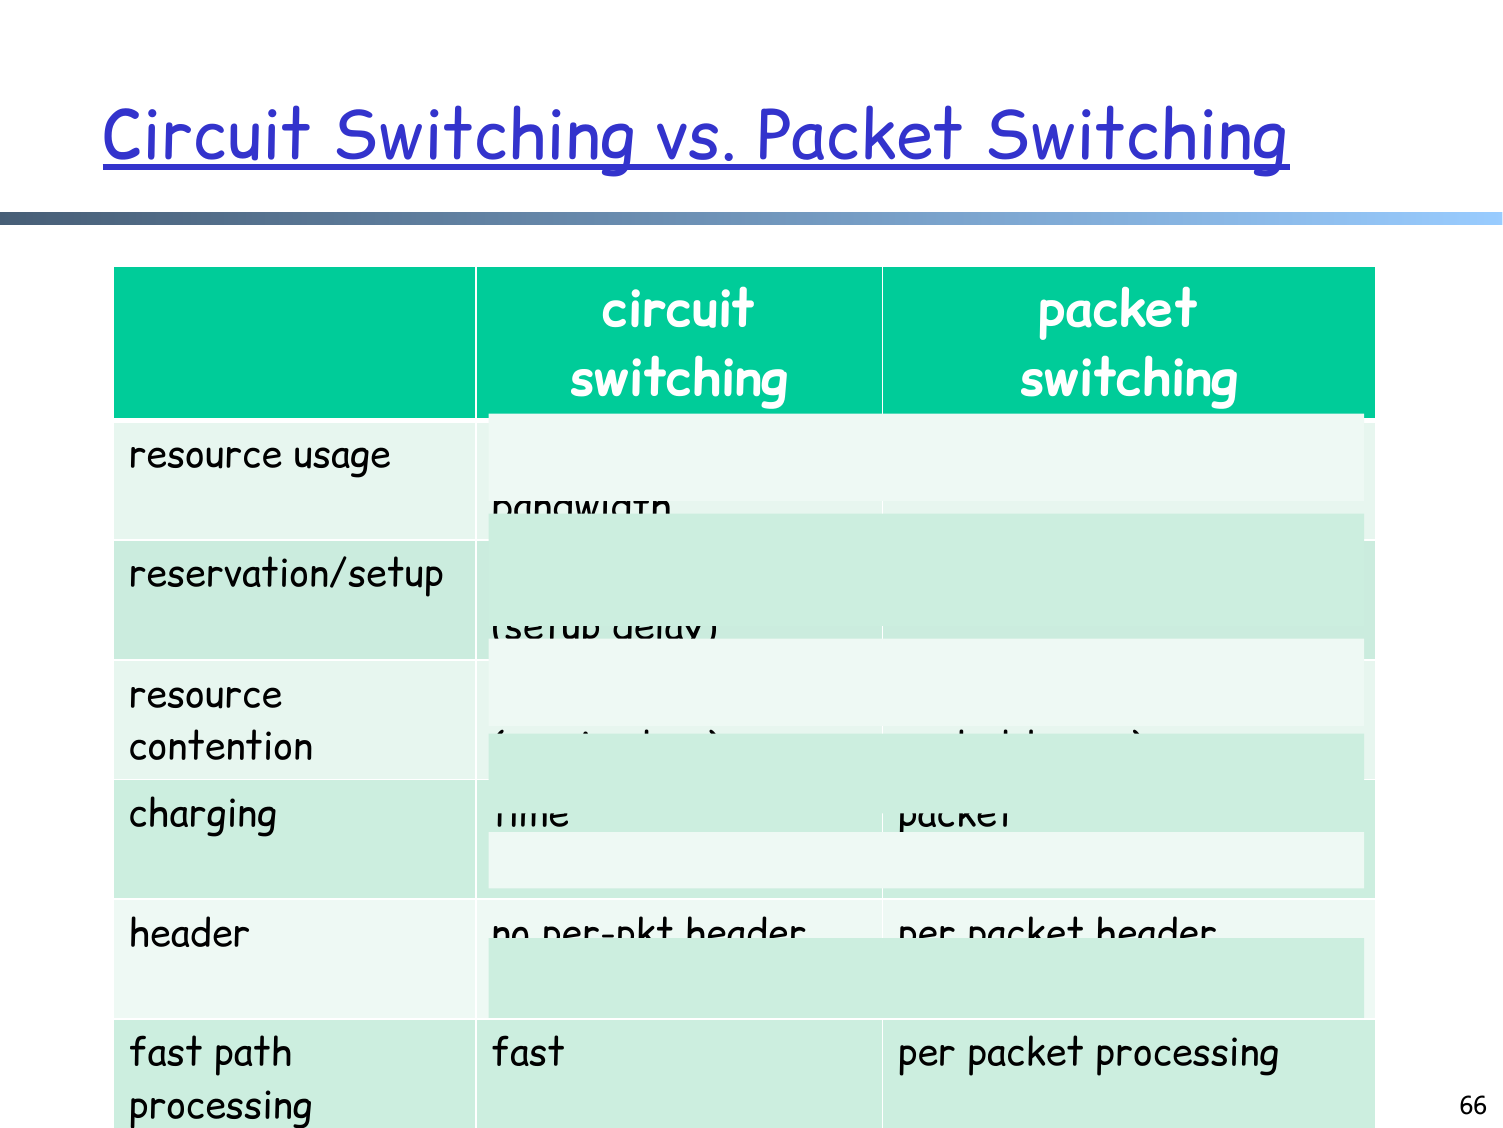

# Circuit Switching vs. Packet Switching
|  | circuit switching | packet switching |
| --- | --- | --- |
| resource usage | use a single partition bandwidth | use whole link bandwidth |
| reservation/setup | need reservation (setup delay) | no reservation |
| resource contention | busy signal (session loss) | congestion (long delay and packet losses) |
| charging | time | packet |
| header | no per-pkt header | per packet header |
| fast path processing | fast | per packet processing |

66